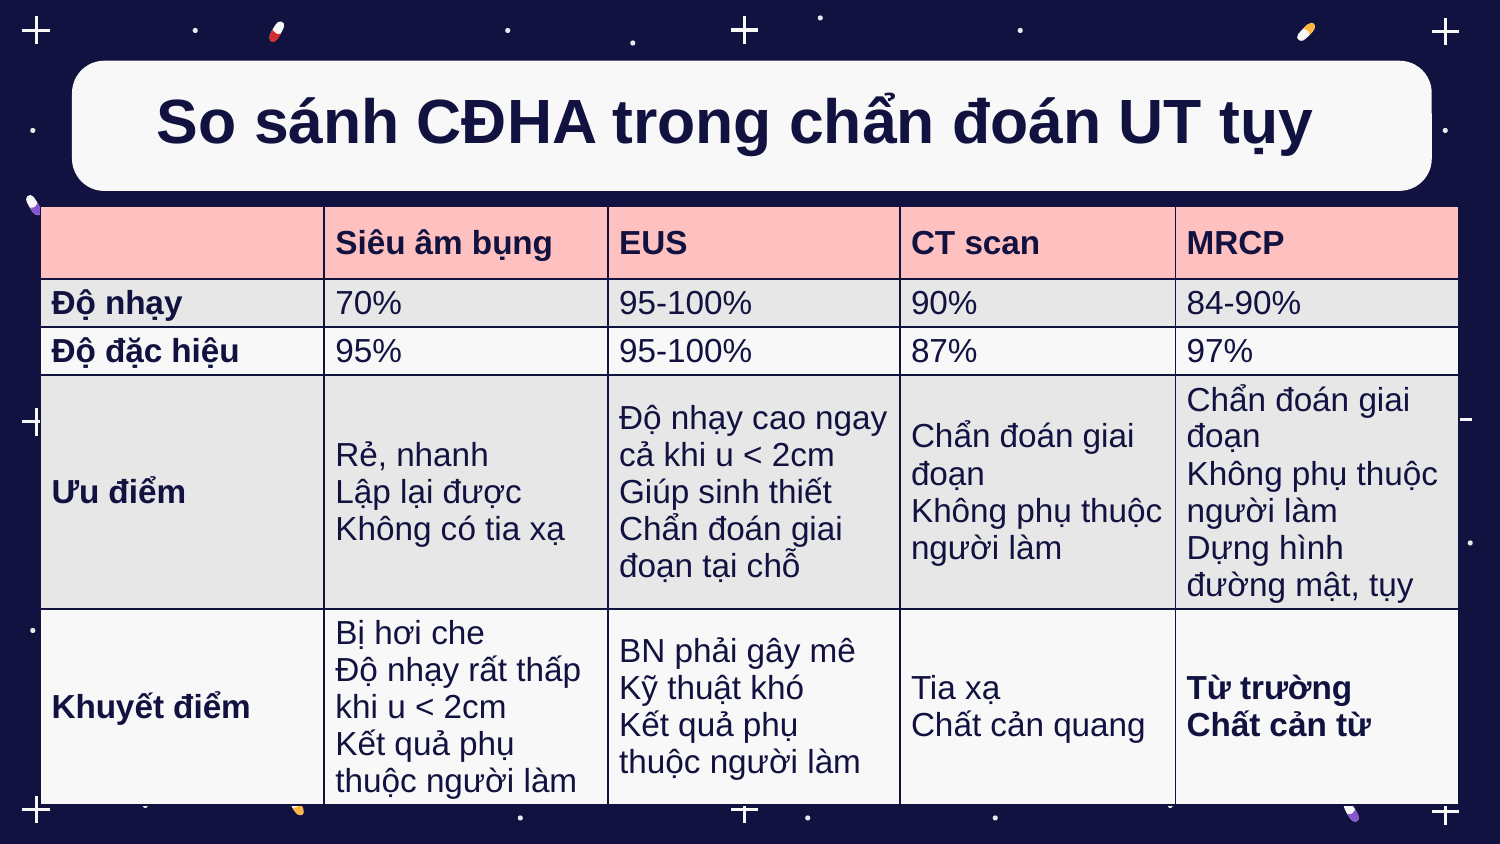

# So sánh CĐHA trong chẩn đoán UT tụy
|  | Siêu âm bụng | EUS | CT scan | MRCP |
| --- | --- | --- | --- | --- |
| Độ nhạy | 70% | 95-100% | 90% | 84-90% |
| Độ đặc hiệu | 95% | 95-100% | 87% | 97% |
| Ưu điểm | Rẻ, nhanh Lập lại được Không có tia xạ | Độ nhạy cao ngay cả khi u < 2cm Giúp sinh thiết Chẩn đoán giai đoạn tại chỗ | Chẩn đoán giai đoạn Không phụ thuộc người làm | Chẩn đoán giai đoạn Không phụ thuộc người làm Dựng hình đường mật, tụy |
| Khuyết điểm | Bị hơi che Độ nhạy rất thấp khi u < 2cm Kết quả phụ thuộc người làm | BN phải gây mê Kỹ thuật khó Kết quả phụ thuộc người làm | Tia xạ Chất cản quang | Từ trường Chất cản từ |